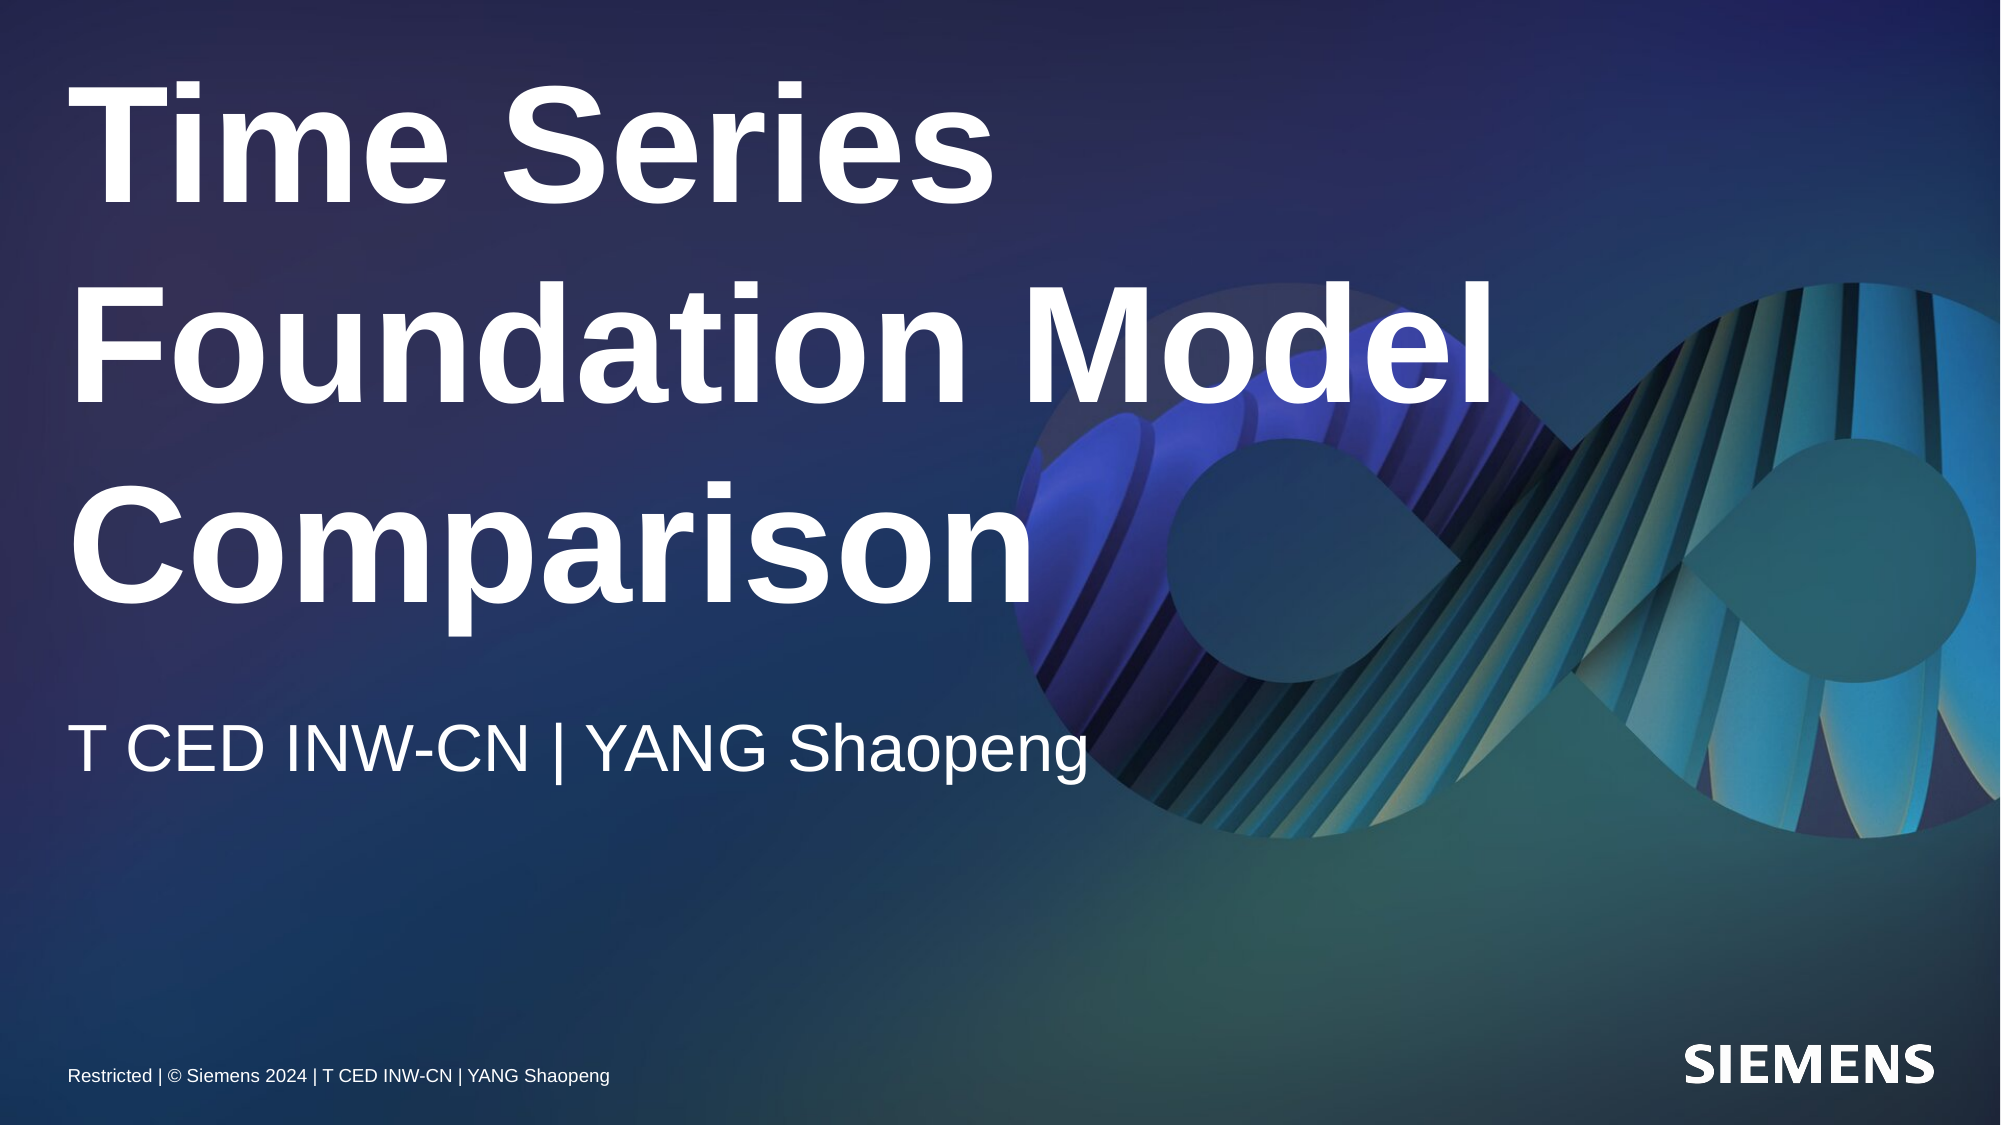

# Time Series Foundation Model Comparison
T CED INW-CN | YANG Shaopeng
Restricted | © Siemens 2024 | T CED INW-CN | YANG Shaopeng